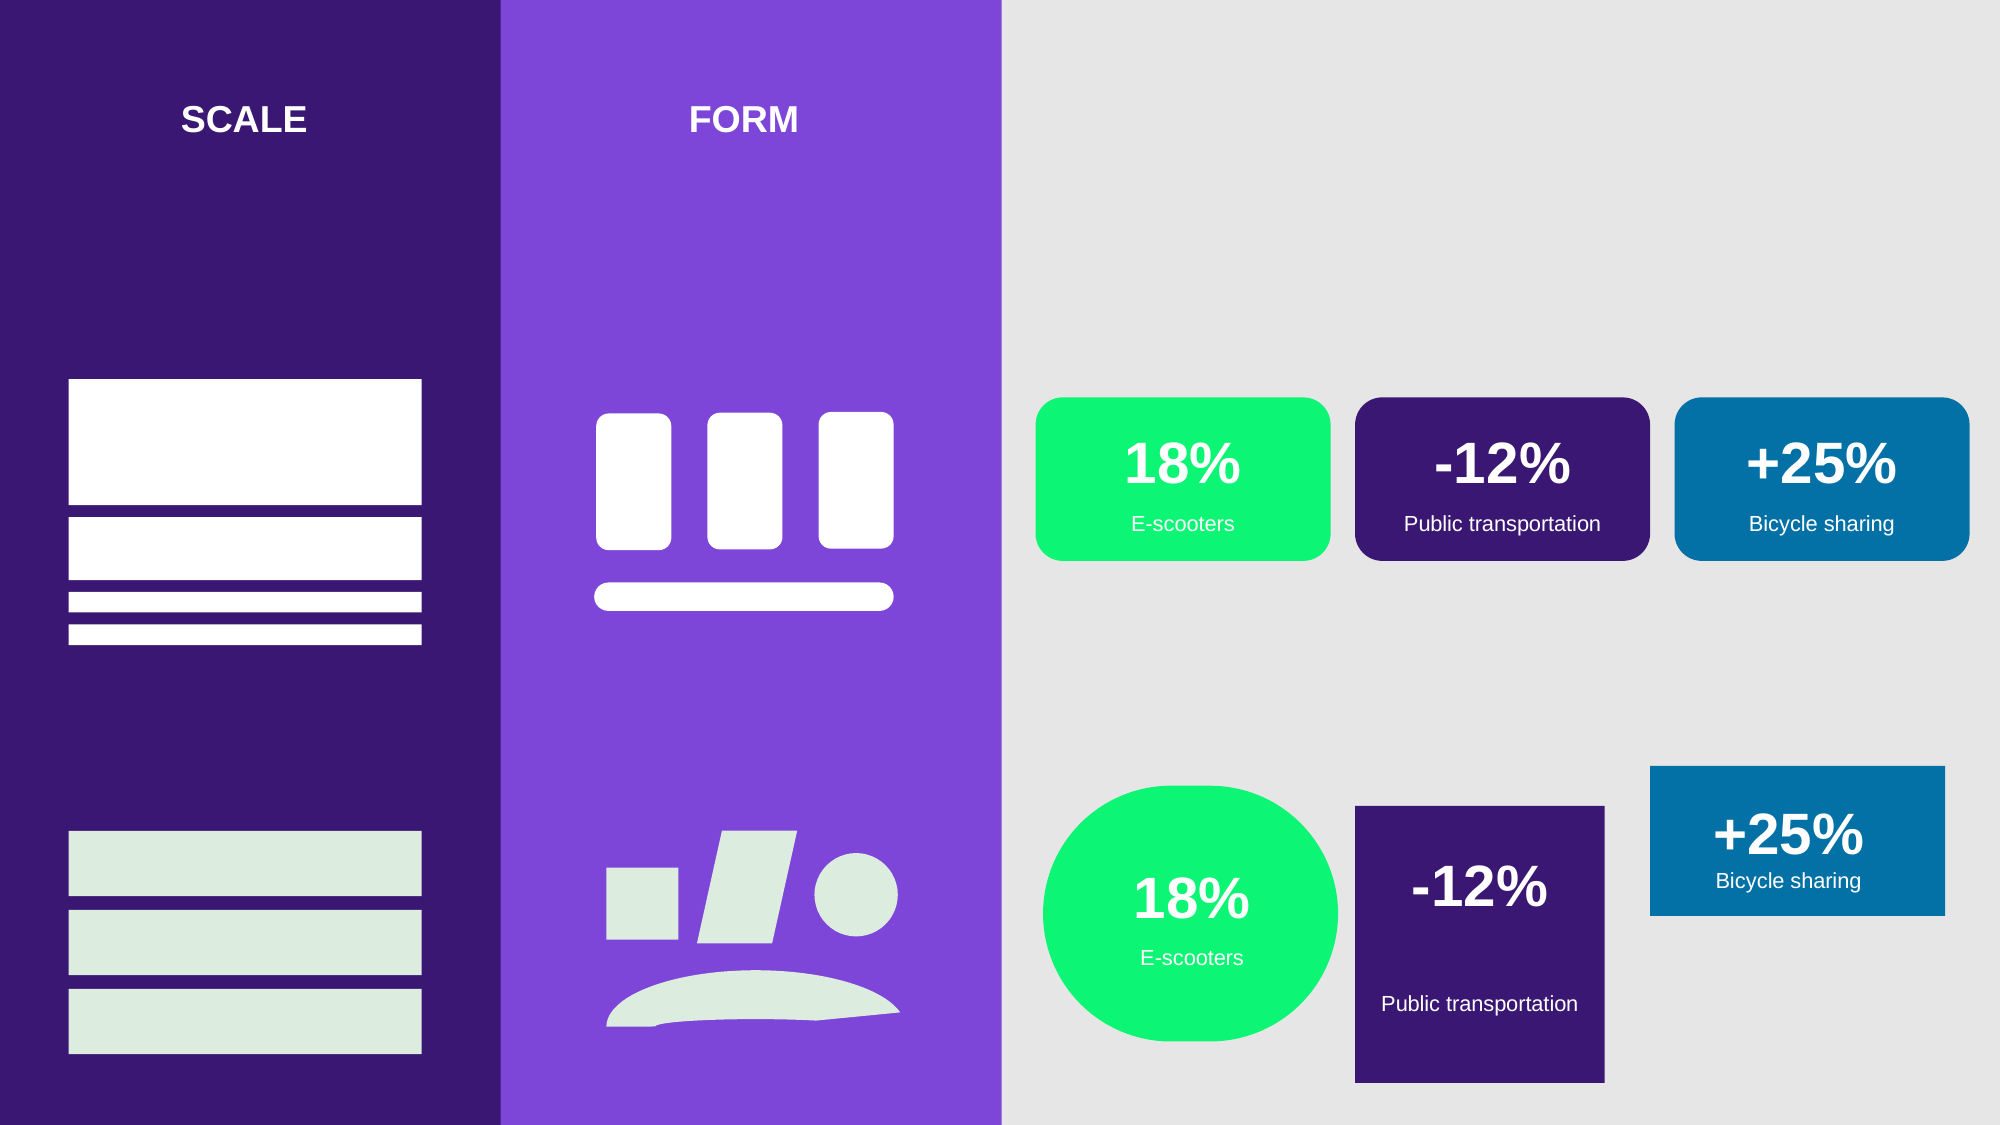

SCALE

FORM

18%
E-scooters

-12%
Public transportation

+25%
Bicycle sharing

+25%
Bicycle sharing

18%
E-scooters

-12%
Public transportation